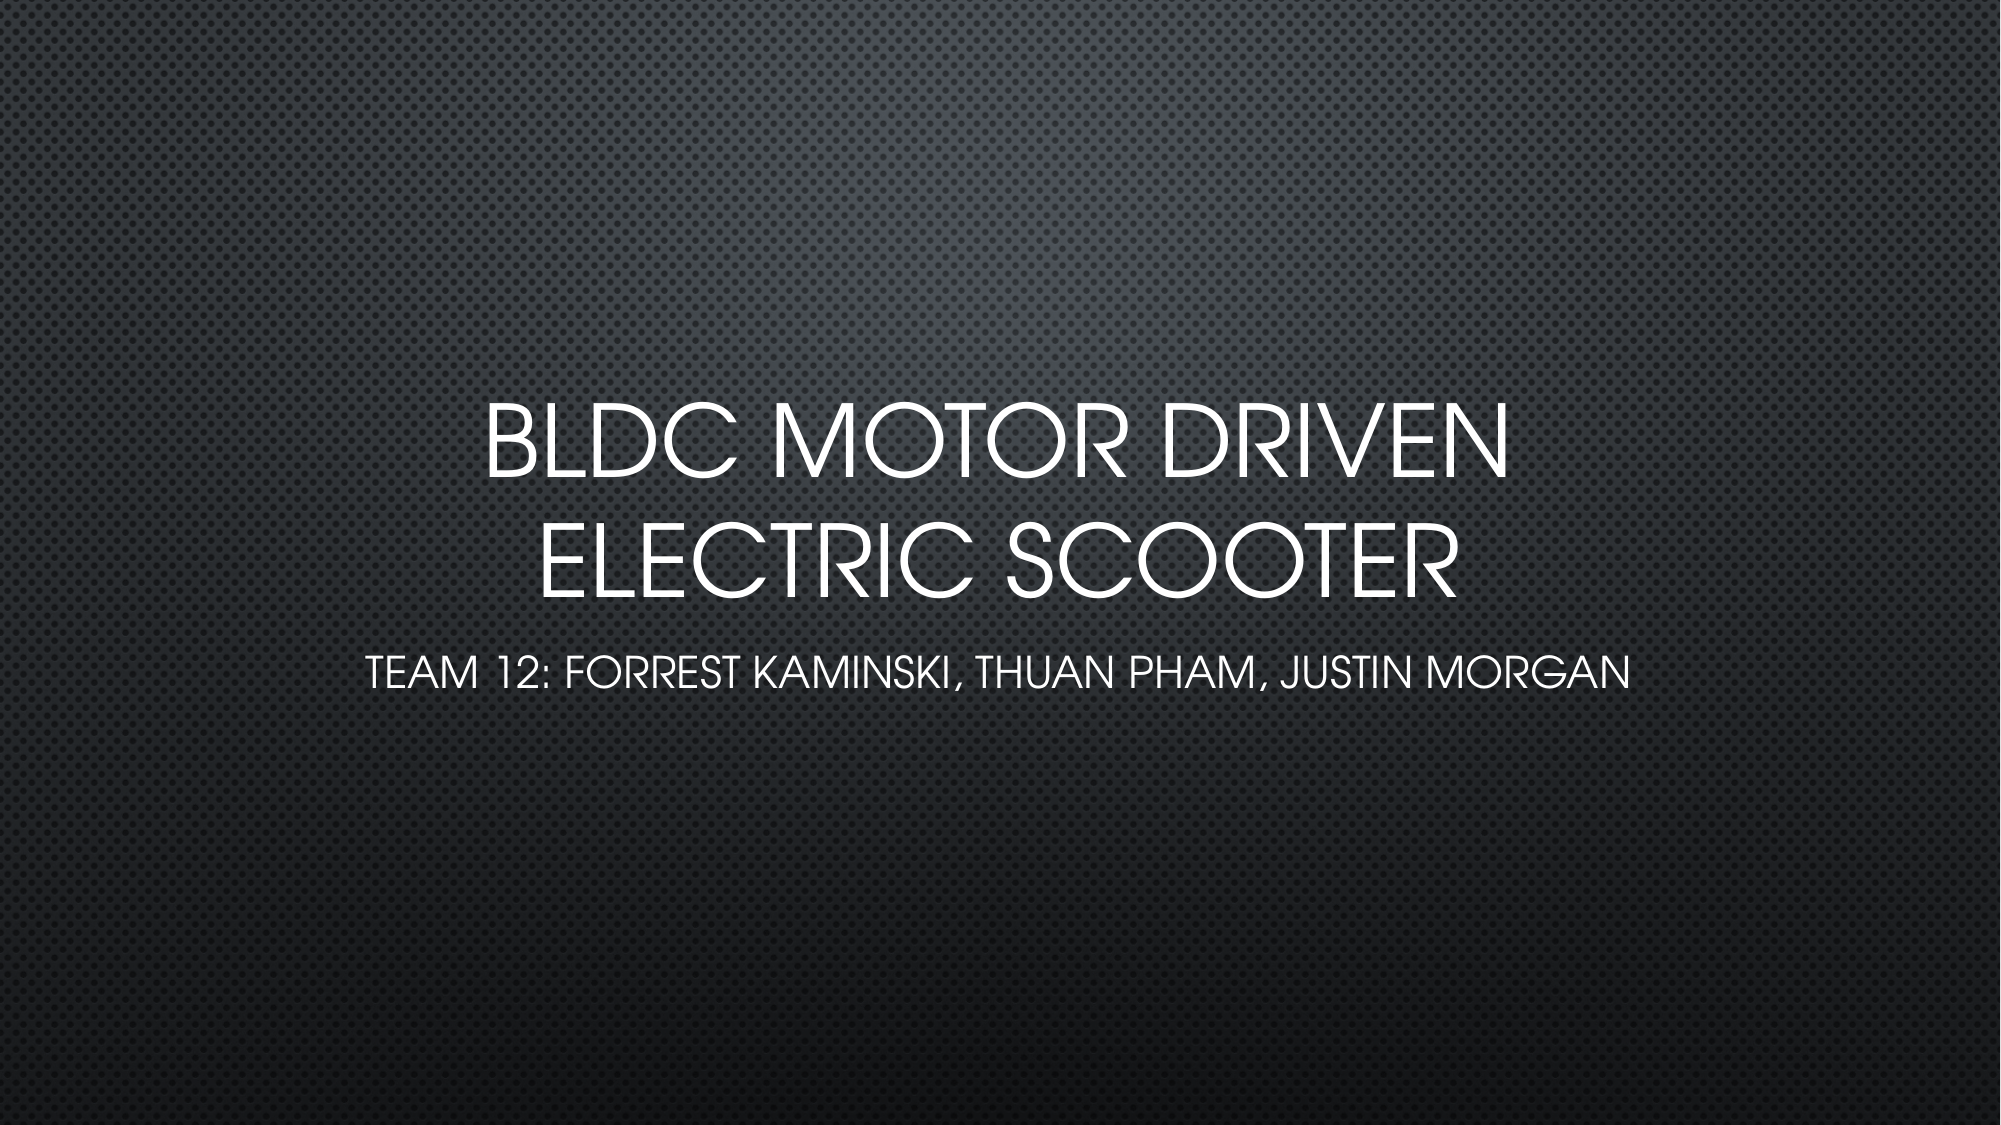

# BLDC MOTOR DRIVEN ELECTRIC SCOOTER
Team 12: Forrest Kaminski, Thuan Pham, Justin Morgan